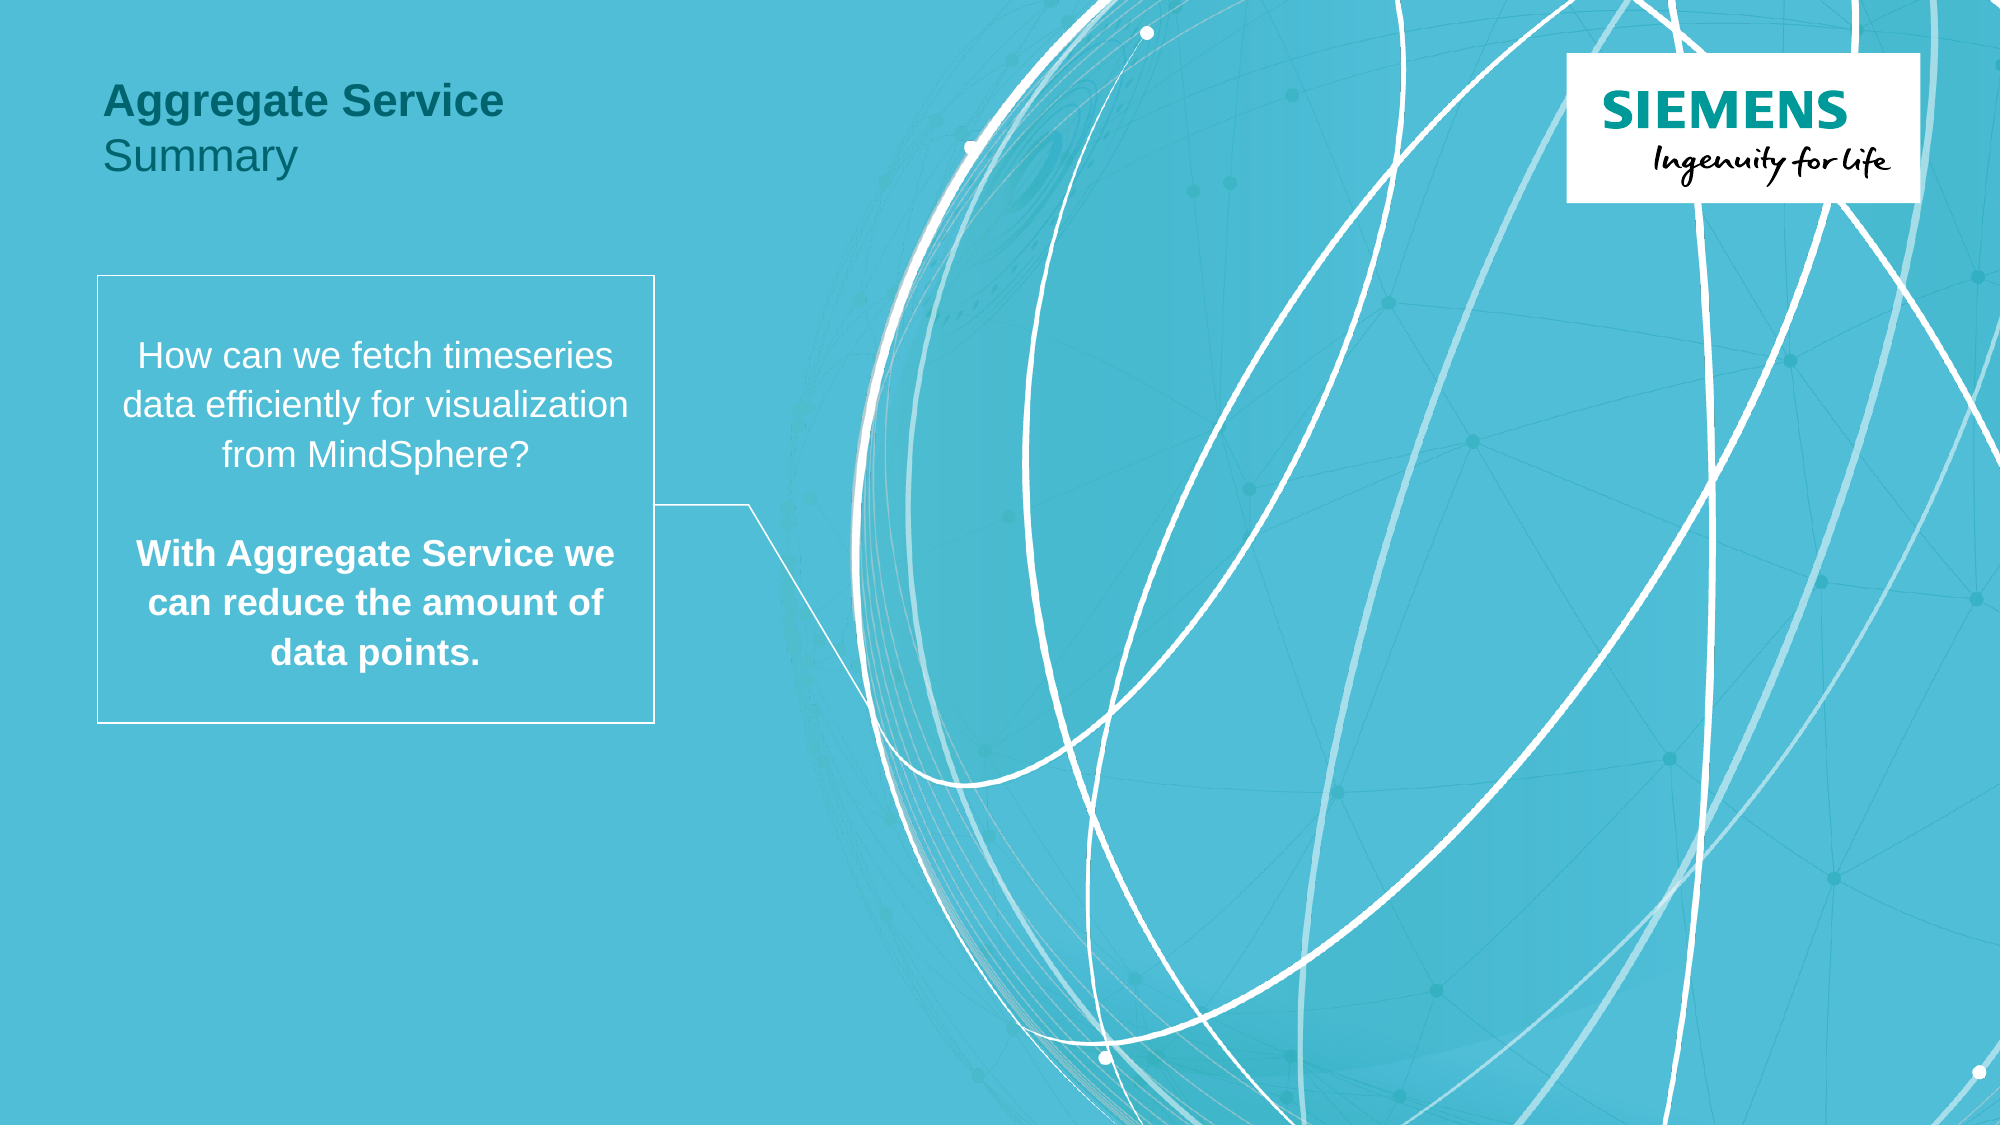

# Aggregate Service Summary
How can we fetch timeseries data efficiently for visualization from MindSphere?

With Aggregate Service we can reduce the amount of data points.